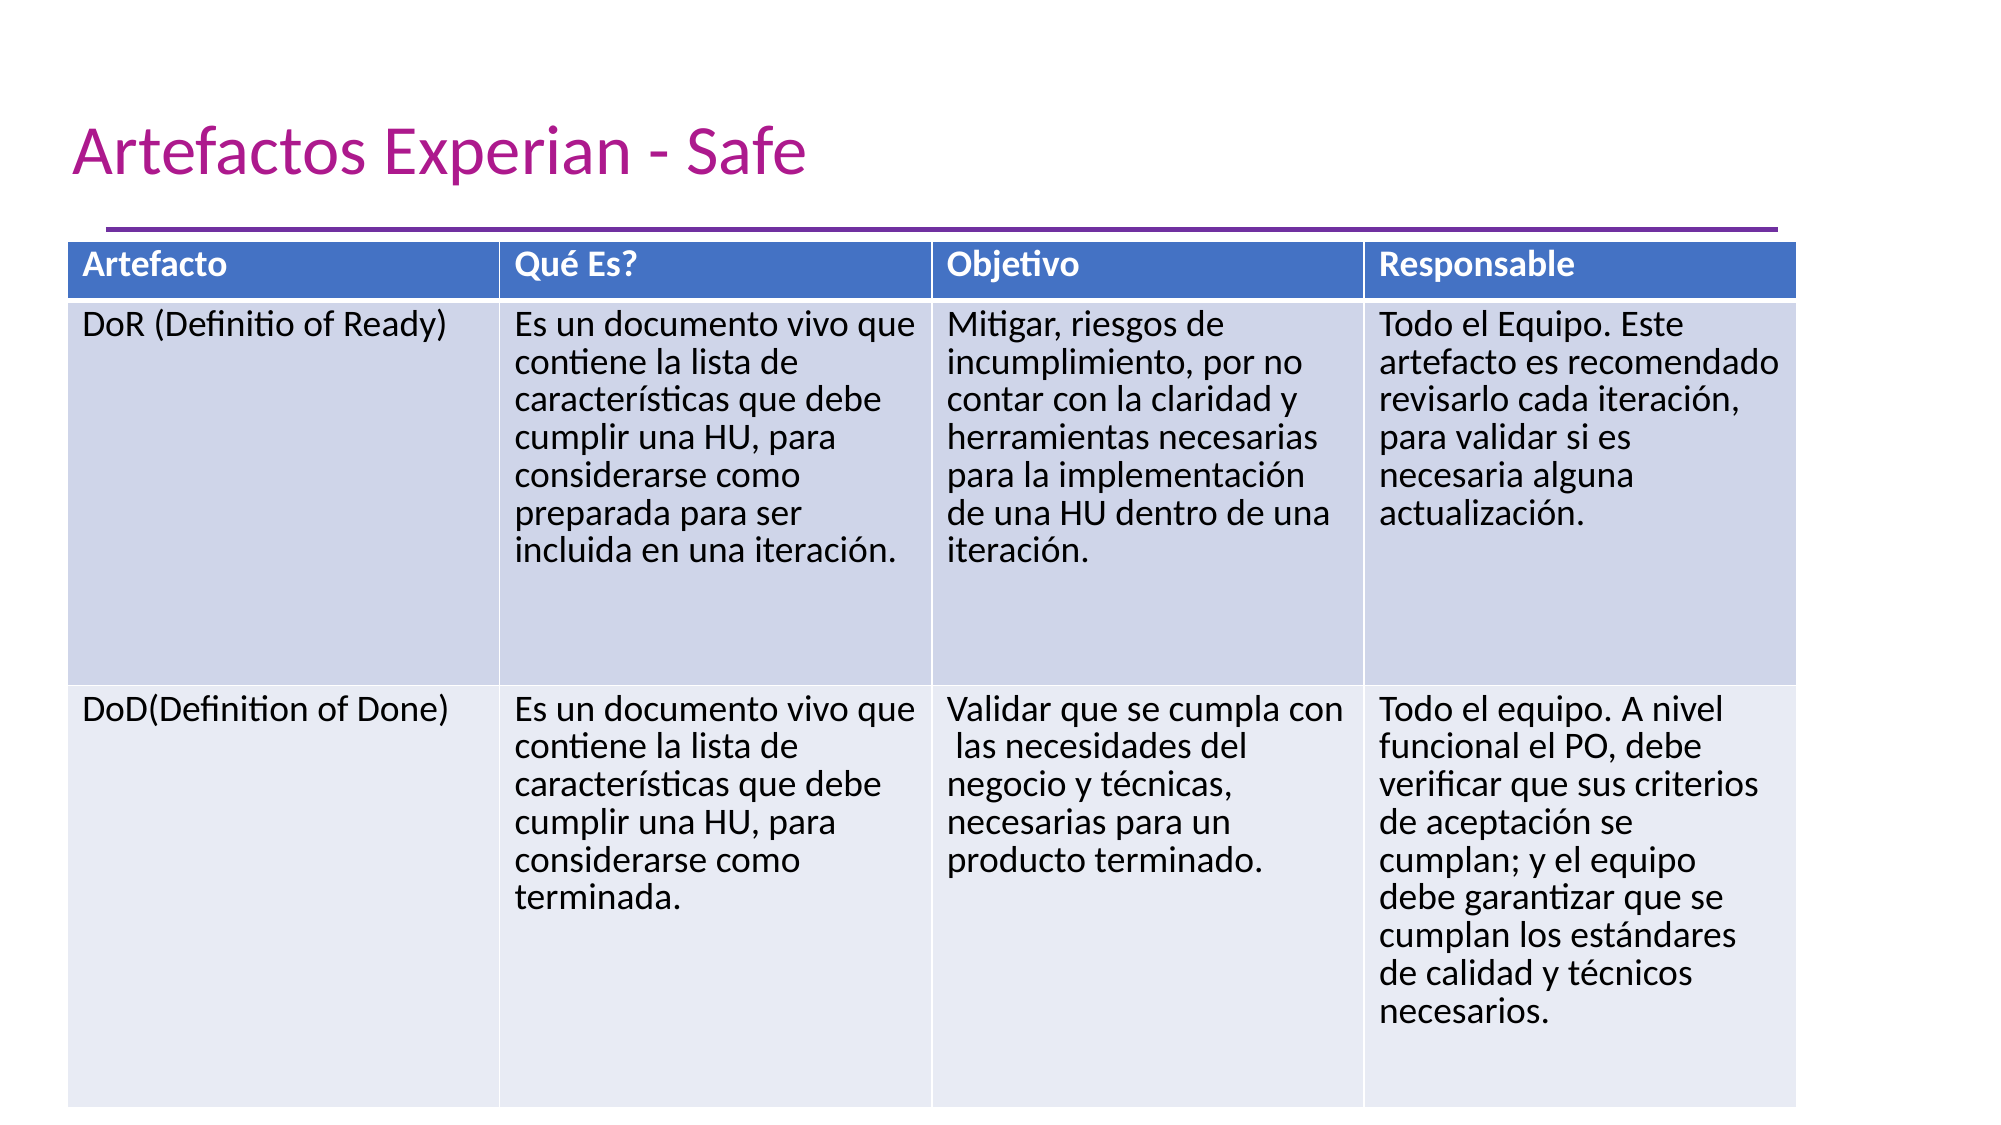

#
Artefactos Experian - Safe
| Artefacto | Qué Es? | Objetivo | Responsable |
| --- | --- | --- | --- |
| DoR (Definitio of Ready) | Es un documento vivo que contiene la lista de características que debe cumplir una HU, para considerarse como preparada para ser incluida en una iteración. | Mitigar, riesgos de incumplimiento, por no contar con la claridad y herramientas necesarias para la implementación de una HU dentro de una iteración. | Todo el Equipo. Este artefacto es recomendado revisarlo cada iteración, para validar si es necesaria alguna actualización. |
| DoD(Definition of Done) | Es un documento vivo que contiene la lista de características que debe cumplir una HU, para considerarse como terminada. | Validar que se cumpla con las necesidades del negocio y técnicas, necesarias para un producto terminado. | Todo el equipo. A nivel funcional el PO, debe verificar que sus criterios de aceptación se cumplan; y el equipo debe garantizar que se cumplan los estándares de calidad y técnicos necesarios. |